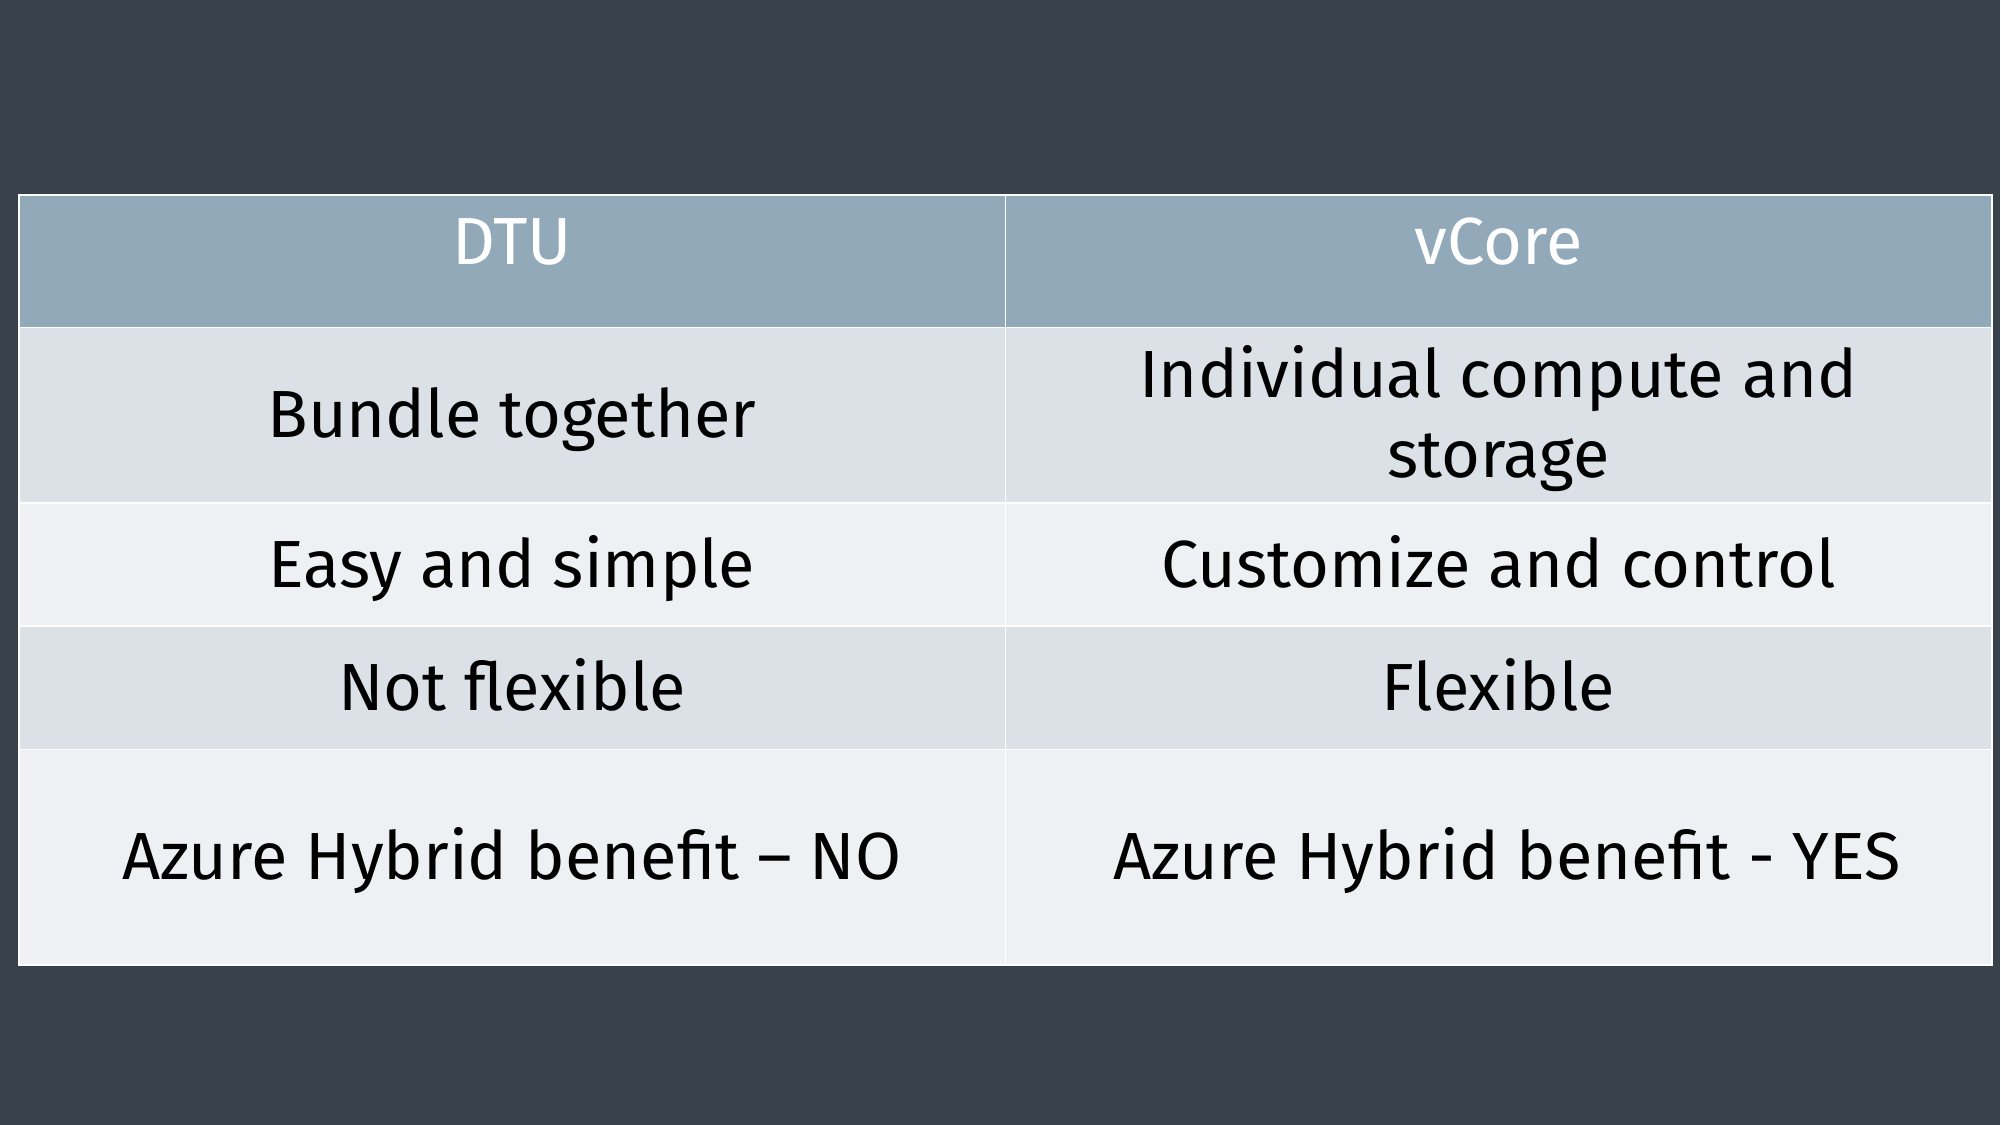

| DTU | vCore |
| --- | --- |
| Bundle together | Individual compute and storage |
| Easy and simple | Customize and control |
| Not flexible | Flexible |
| Azure Hybrid benefit – NO | Azure Hybrid benefit - YES |